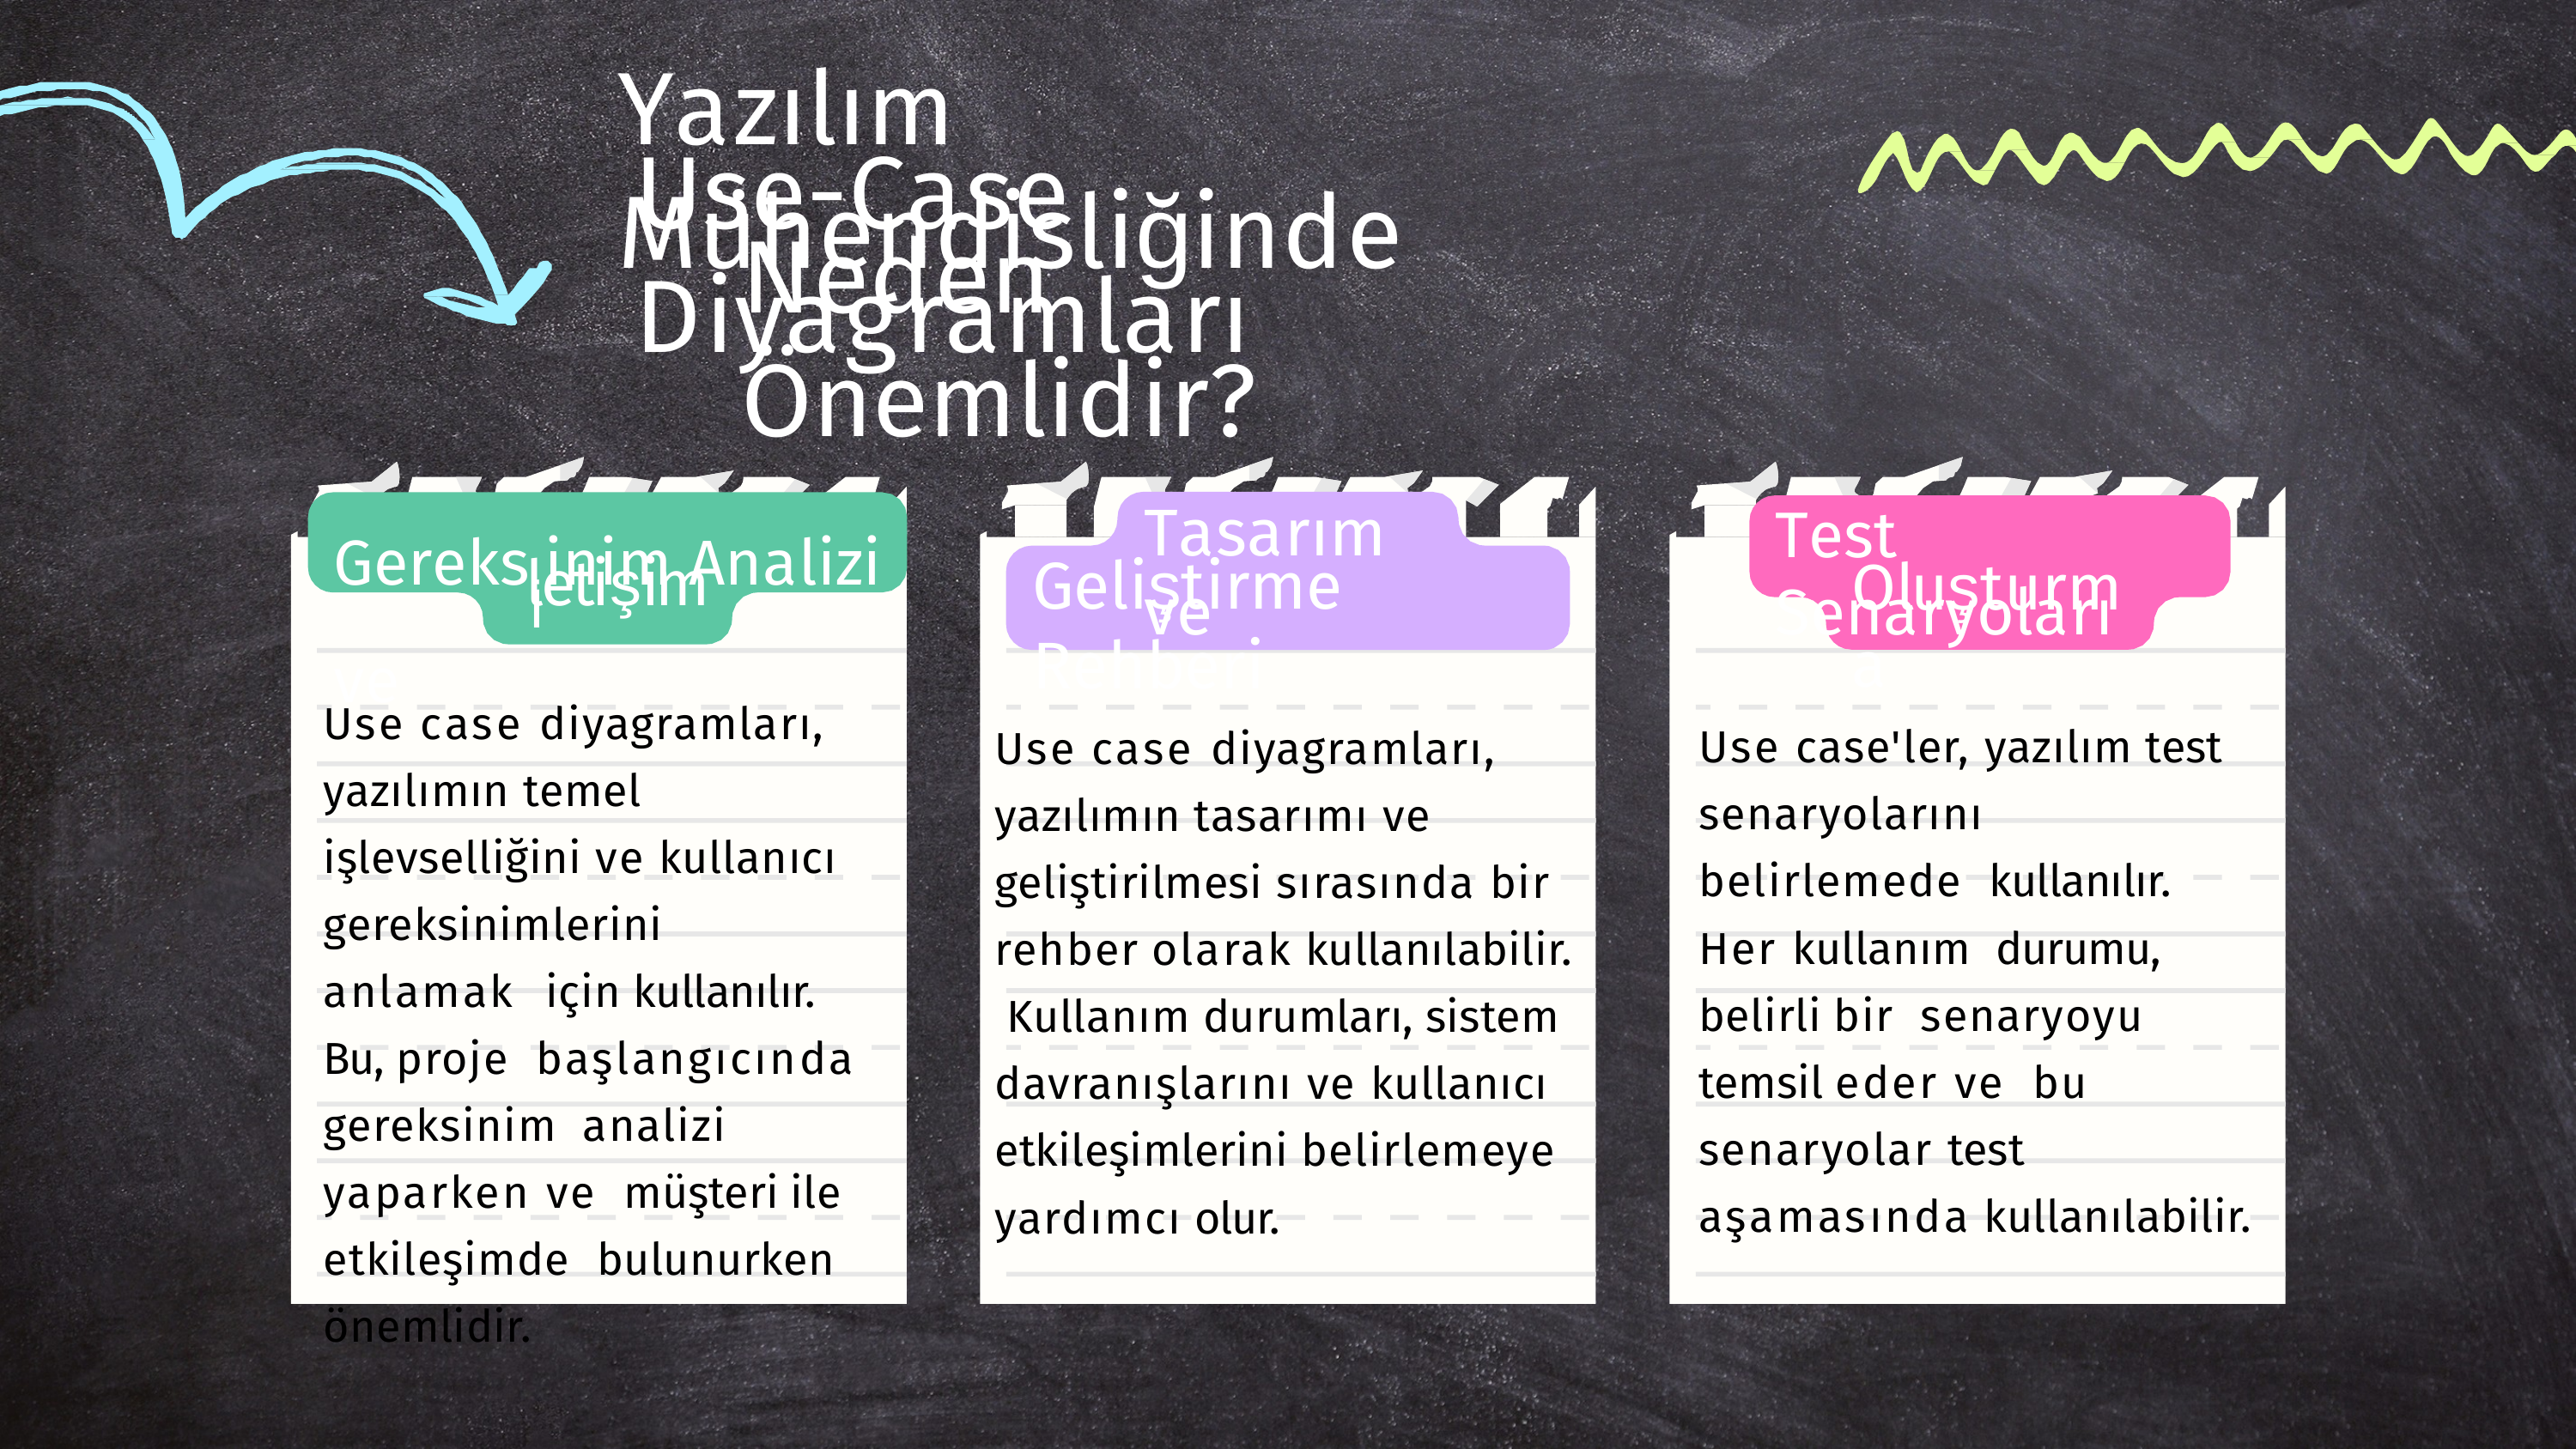

# Yazılım Mühendisliğinde

Use-Case Diyagramları
Neden Önemlidir?

Tasarım ve
Gereksİinim Analizi ve
Test Senaryoları

letişim
Use case diyagramları,  yazılımın temel  işlevselliğini ve kullanıcı  gereksinimlerini anlamak  için kullanılır. Bu, proje  başlangıcında gereksinim  analizi yaparken ve  müşteri ile etkileşimde  bulunurken önemlidir.
Geliştirme Rehberi
Oluşturma
Use case'ler, yazılım test  senaryolarını belirlemede  kullanılır. Her kullanım  durumu, belirli bir  senaryoyu temsil eder ve  bu senaryolar test  aşamasında kullanılabilir.
Use case diyagramları,  yazılımın tasarımı ve  geliştirilmesi sırasında bir  rehber olarak kullanılabilir.  Kullanım durumları, sistem  davranışlarını ve kullanıcı  etkileşimlerini belirlemeye  yardımcı olur.